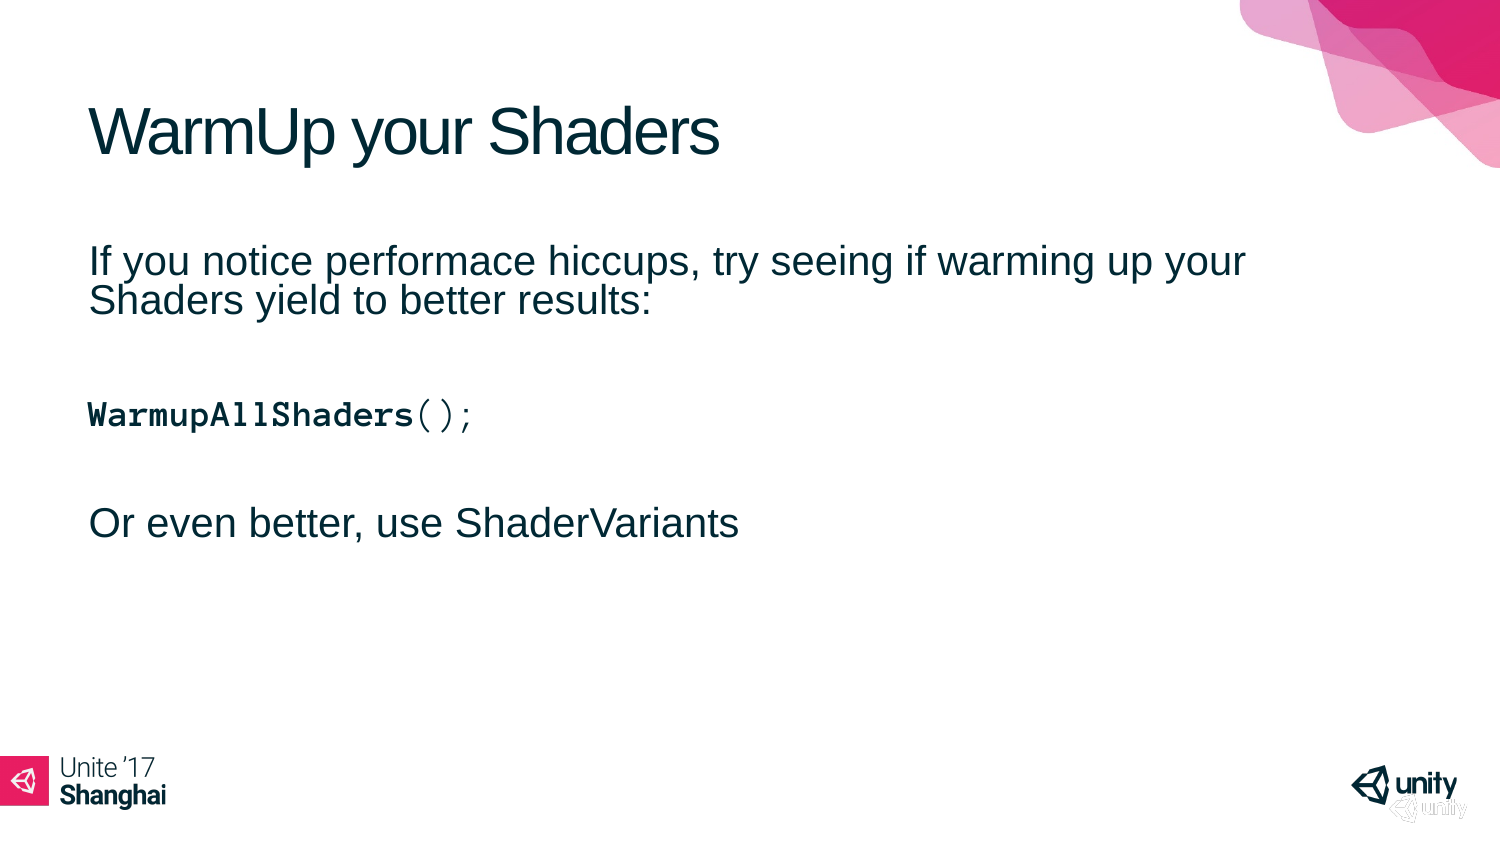

# WarmUp your Shaders
If you notice performace hiccups, try seeing if warming up your Shaders yield to better results:

WarmupAllShaders();

Or even better, use ShaderVariants